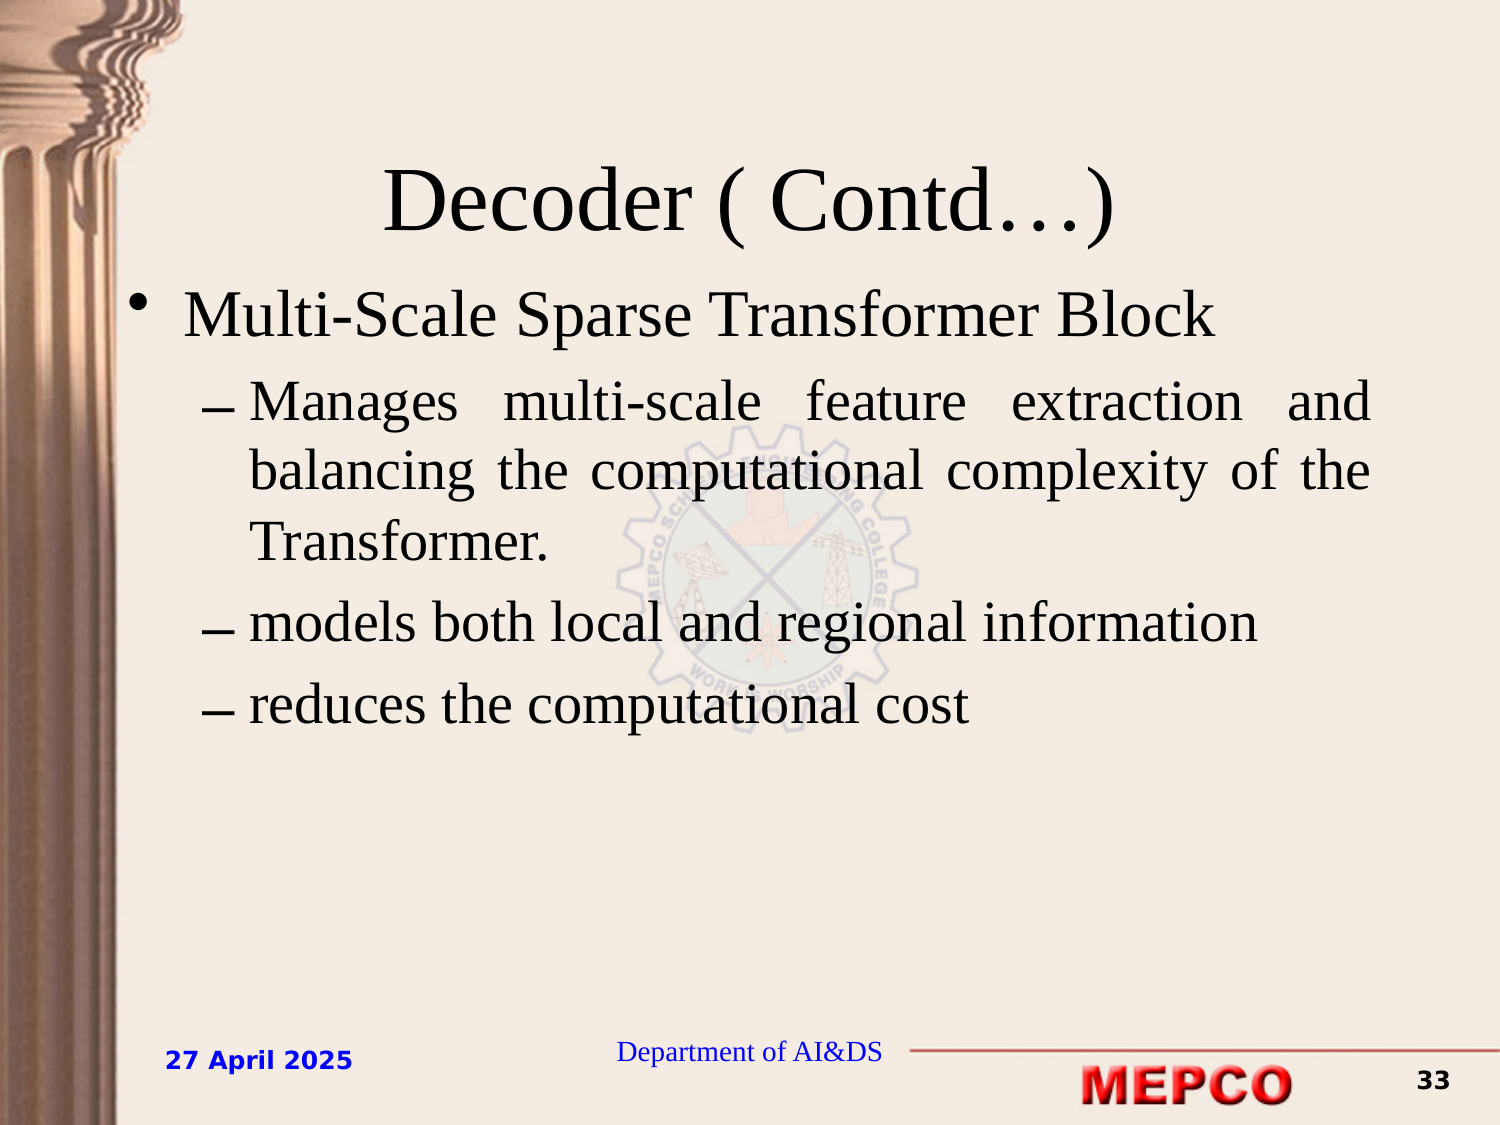

# Decoder ( Contd…)
Multi-Scale Sparse Transformer Block
Manages multi-scale feature extraction and balancing the computational complexity of the Transformer.
models both local and regional information
reduces the computational cost

Department of AI&DS